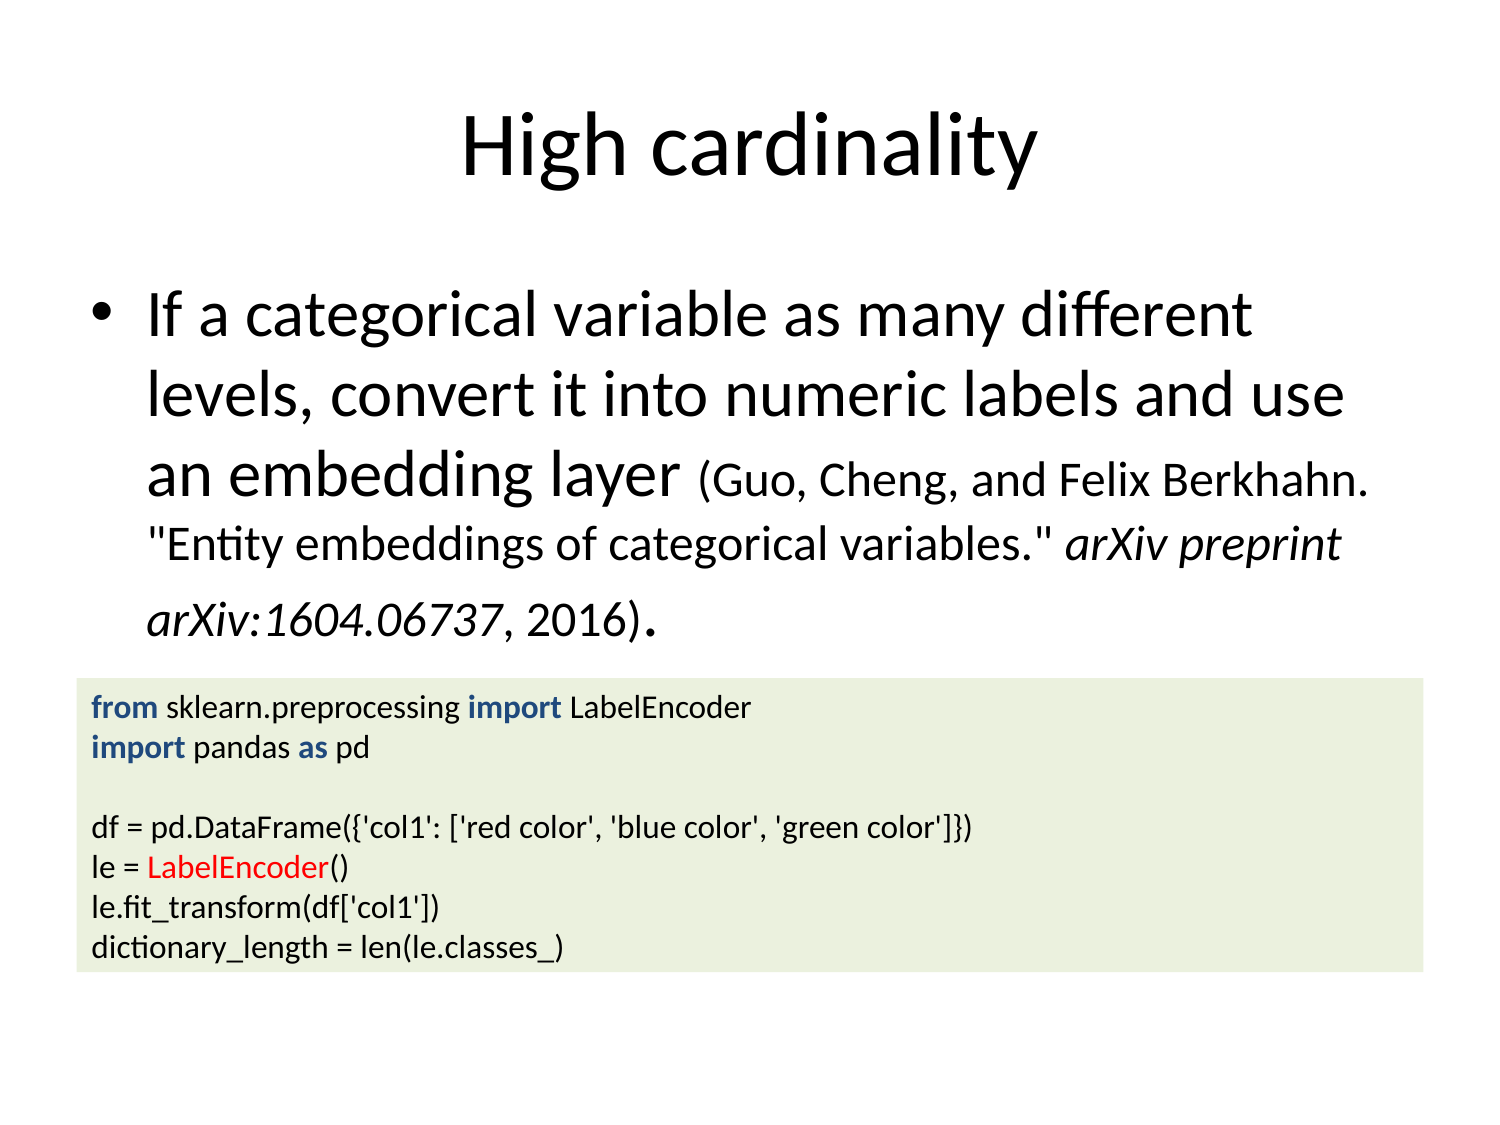

# High cardinality
If a categorical variable as many different levels, convert it into numeric labels and use an embedding layer (Guo, Cheng, and Felix Berkhahn. "Entity embeddings of categorical variables." arXiv preprint arXiv:1604.06737, 2016).
from sklearn.preprocessing import LabelEncoder
import pandas as pd

df = pd.DataFrame({'col1': ['red color', 'blue color', 'green color']})
le = LabelEncoder()
le.fit_transform(df['col1'])
dictionary_length = len(le.classes_)